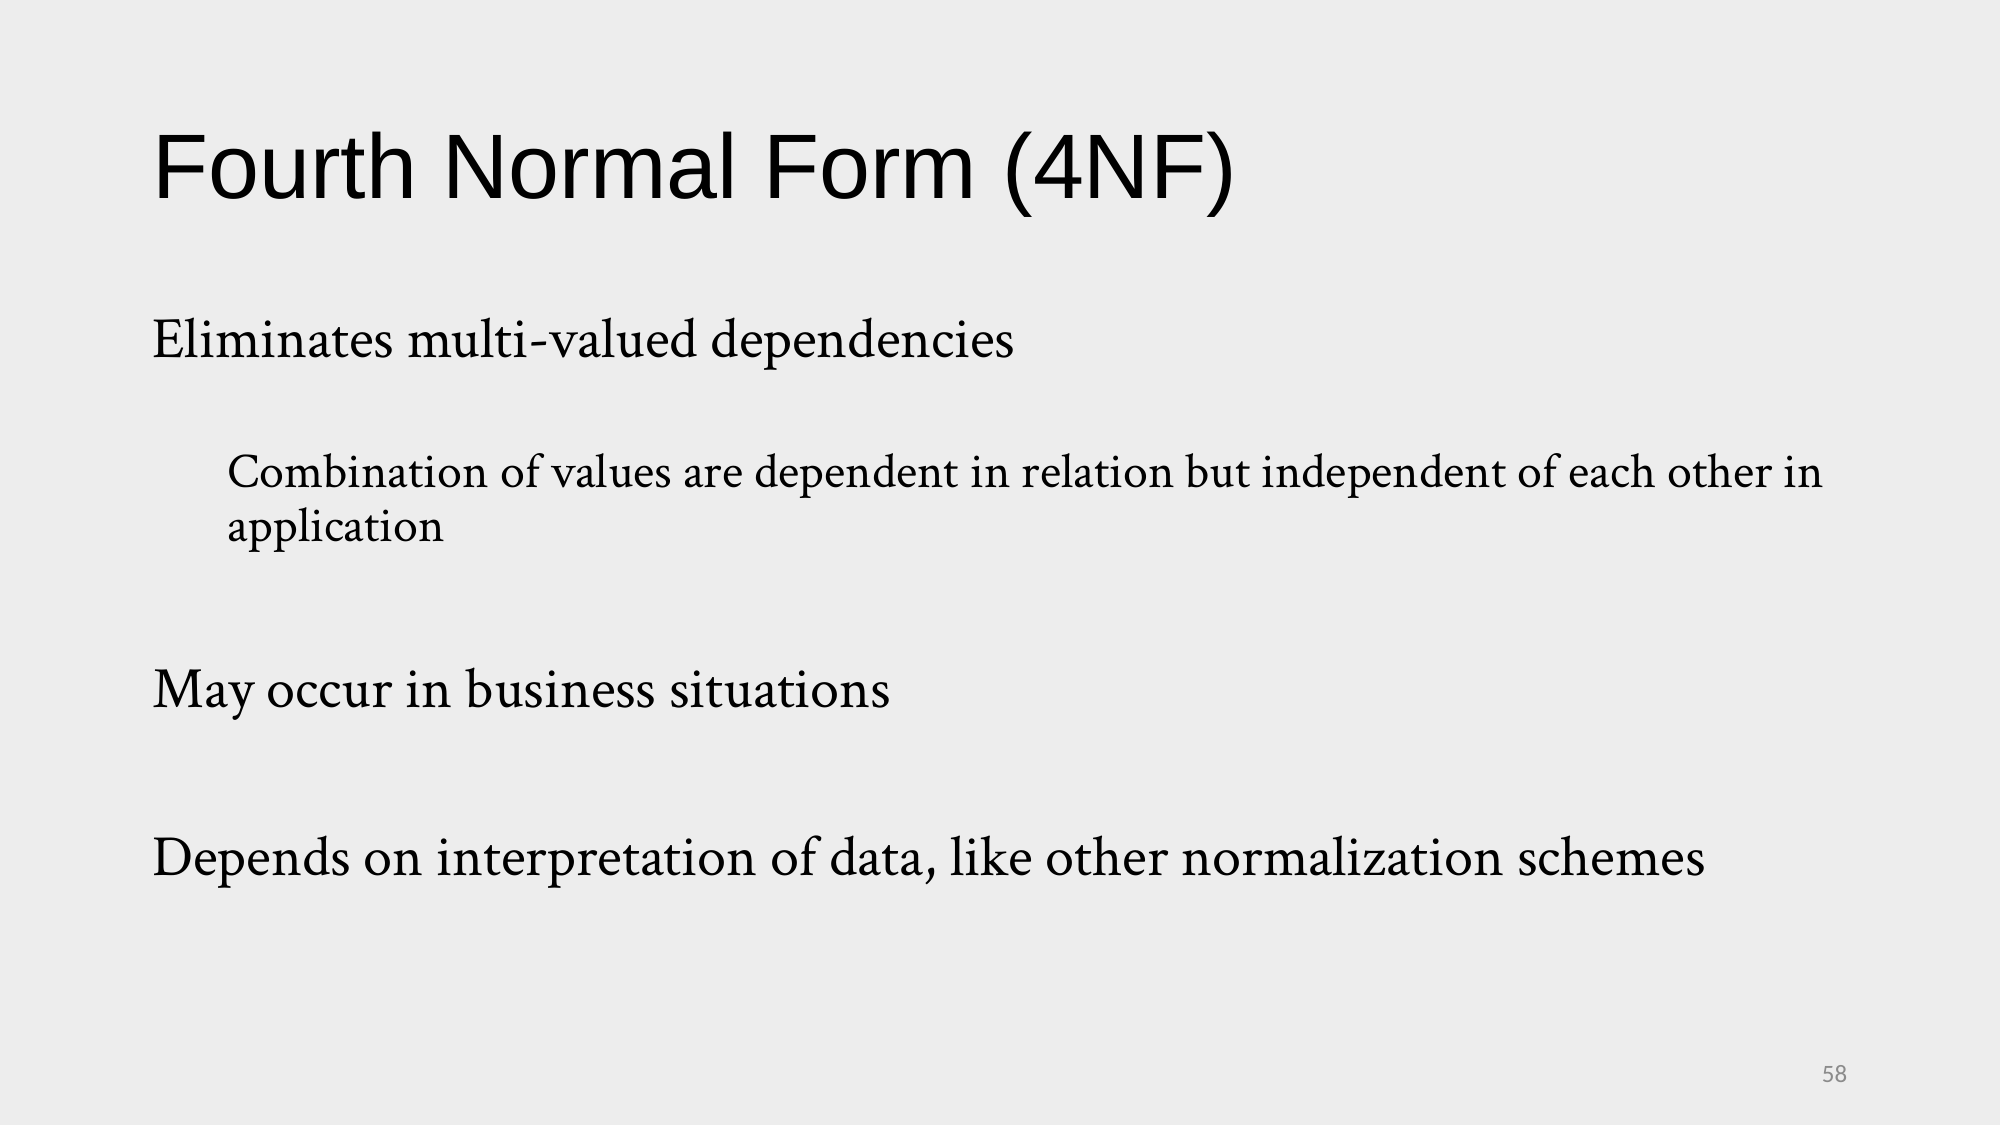

# Fourth Normal Form (4NF)
Eliminates multi-valued dependencies

Combination of values are dependent in relation but independent of each other in application

May occur in business situations

Depends on interpretation of data, like other normalization schemes

58